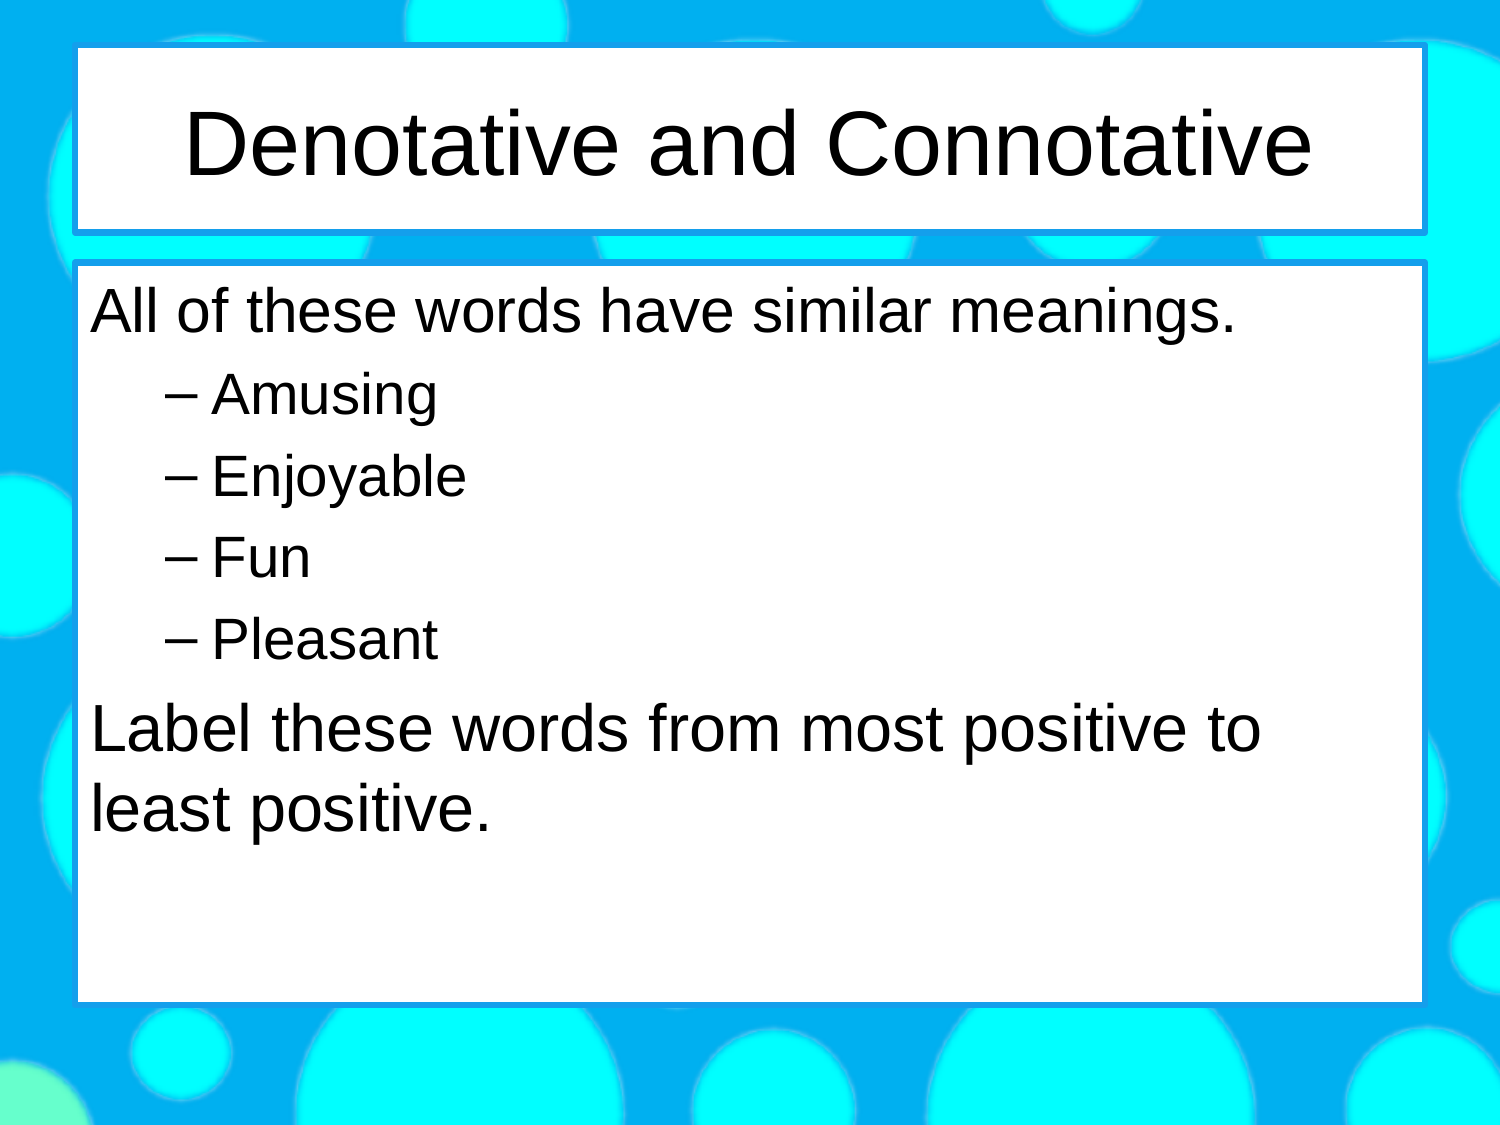

# Denotative and Connotative
All of these words have similar meanings.
Amusing
Enjoyable
Fun
Pleasant
Label these words from most positive to least positive.